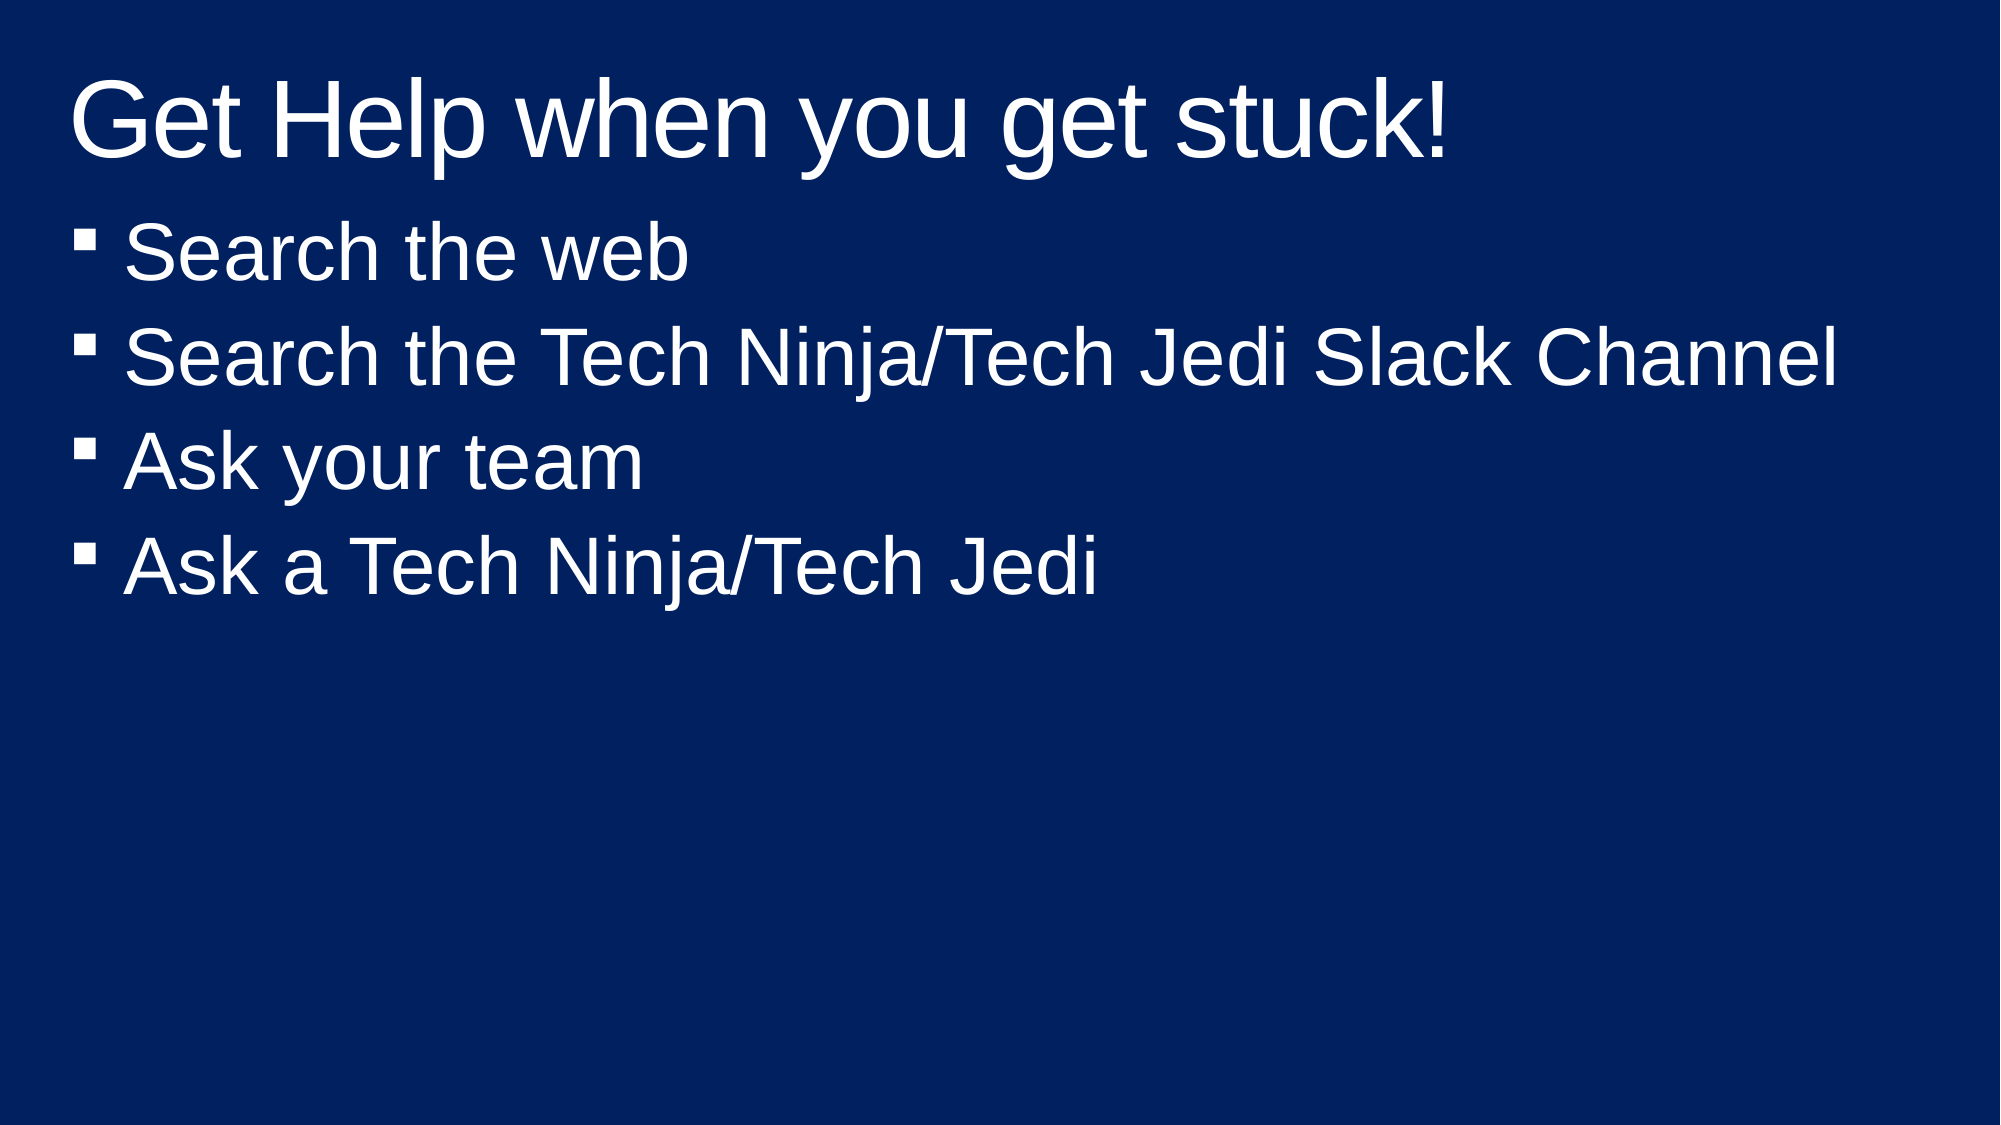

# Get Help when you get stuck!
Search the web
Search the Tech Ninja/Tech Jedi Slack Channel
Ask your team
Ask a Tech Ninja/Tech Jedi